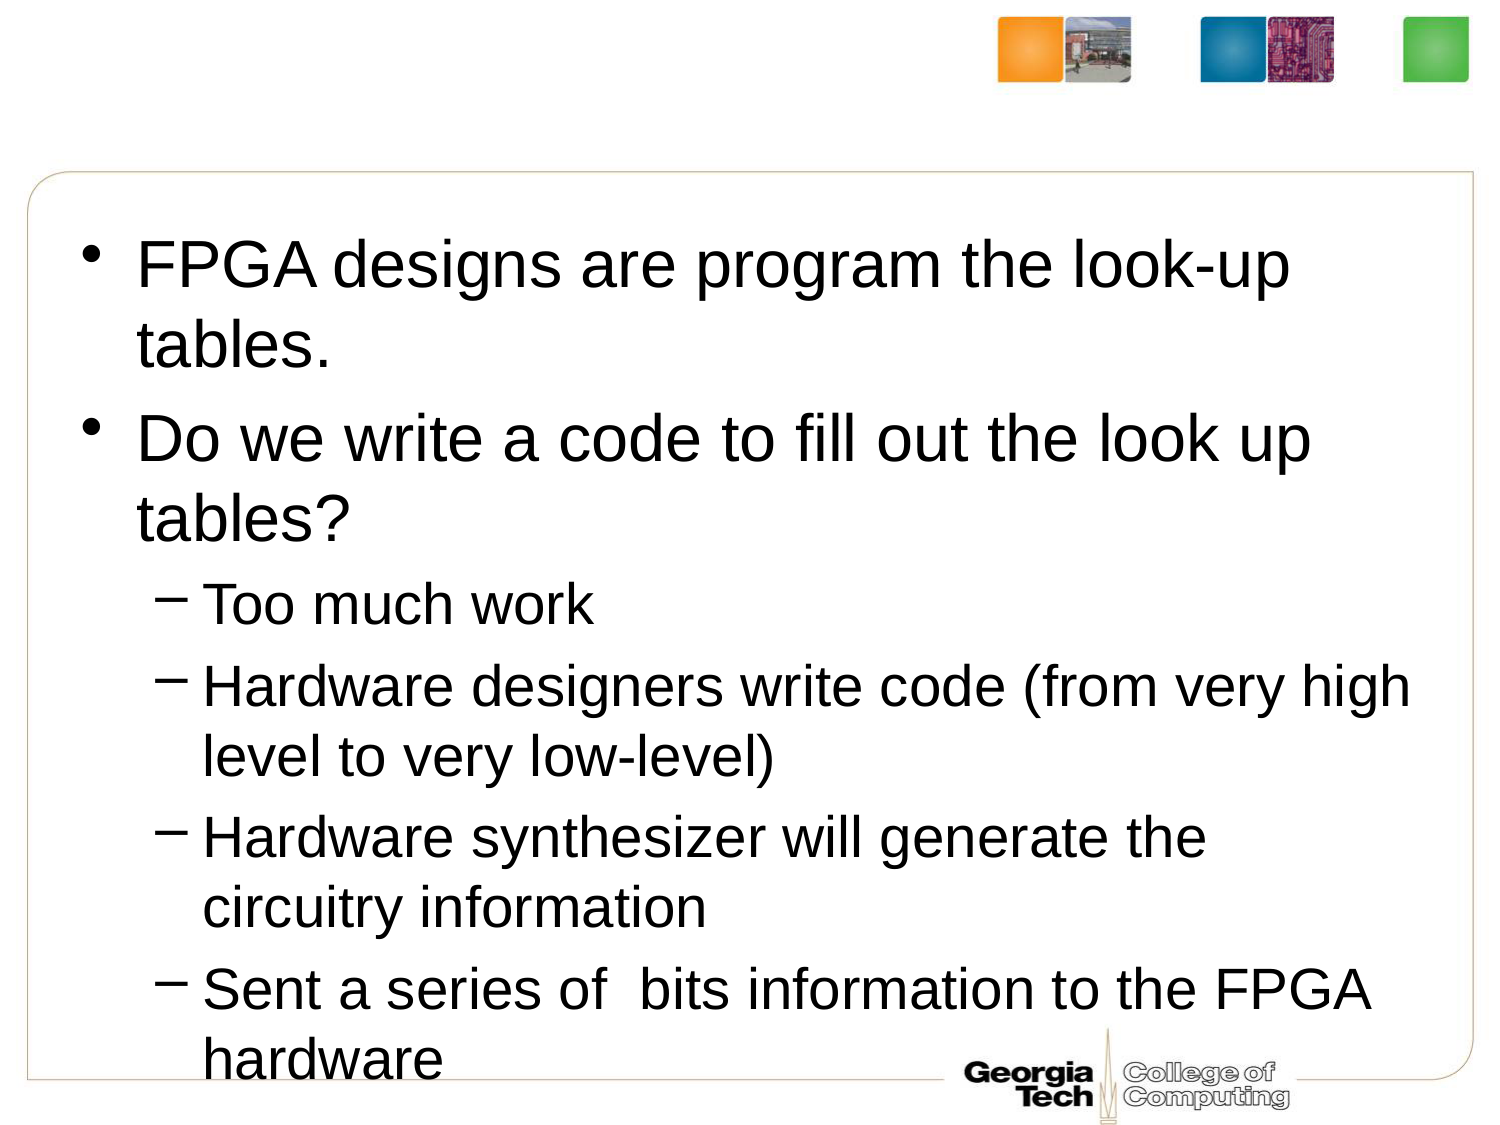

#
FPGA designs are program the look-up tables.
Do we write a code to fill out the look up tables?
Too much work
Hardware designers write code (from very high level to very low-level)
Hardware synthesizer will generate the circuitry information
Sent a series of  bits information to the FPGA hardware